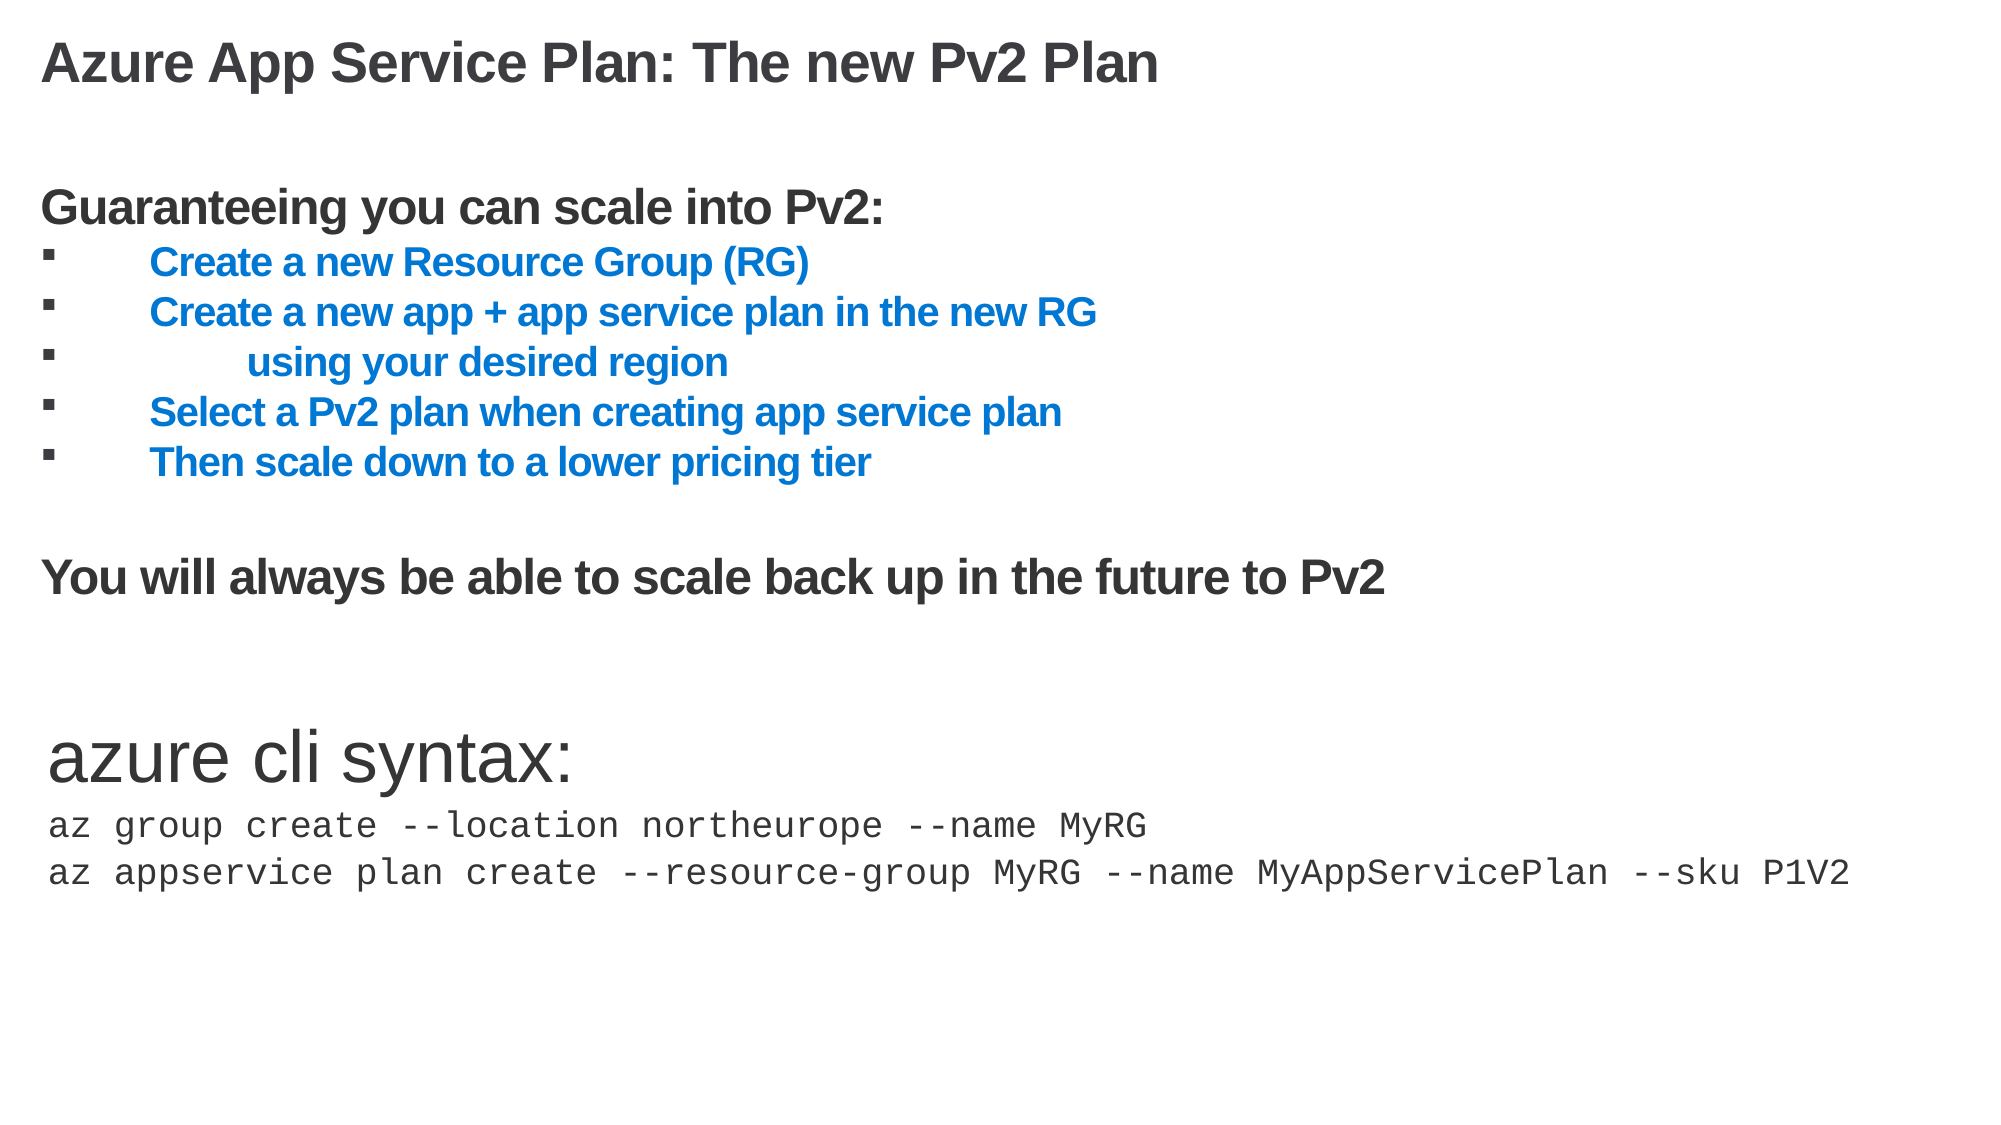

# Azure App Service Plan: The new Pv2 Plan
Guaranteeing you can scale into Pv2:
     Create a new Resource Group (RG)
     Create a new app + app service plan in the new RG
     	using your desired region
     Select a Pv2 plan when creating app service plan
     Then scale down to a lower pricing tier
You will always be able to scale back up in the future to Pv2
azure cli syntax:
az group create --location northeurope --name MyRG
az appservice plan create --resource-group MyRG --name MyAppServicePlan --sku P1V2